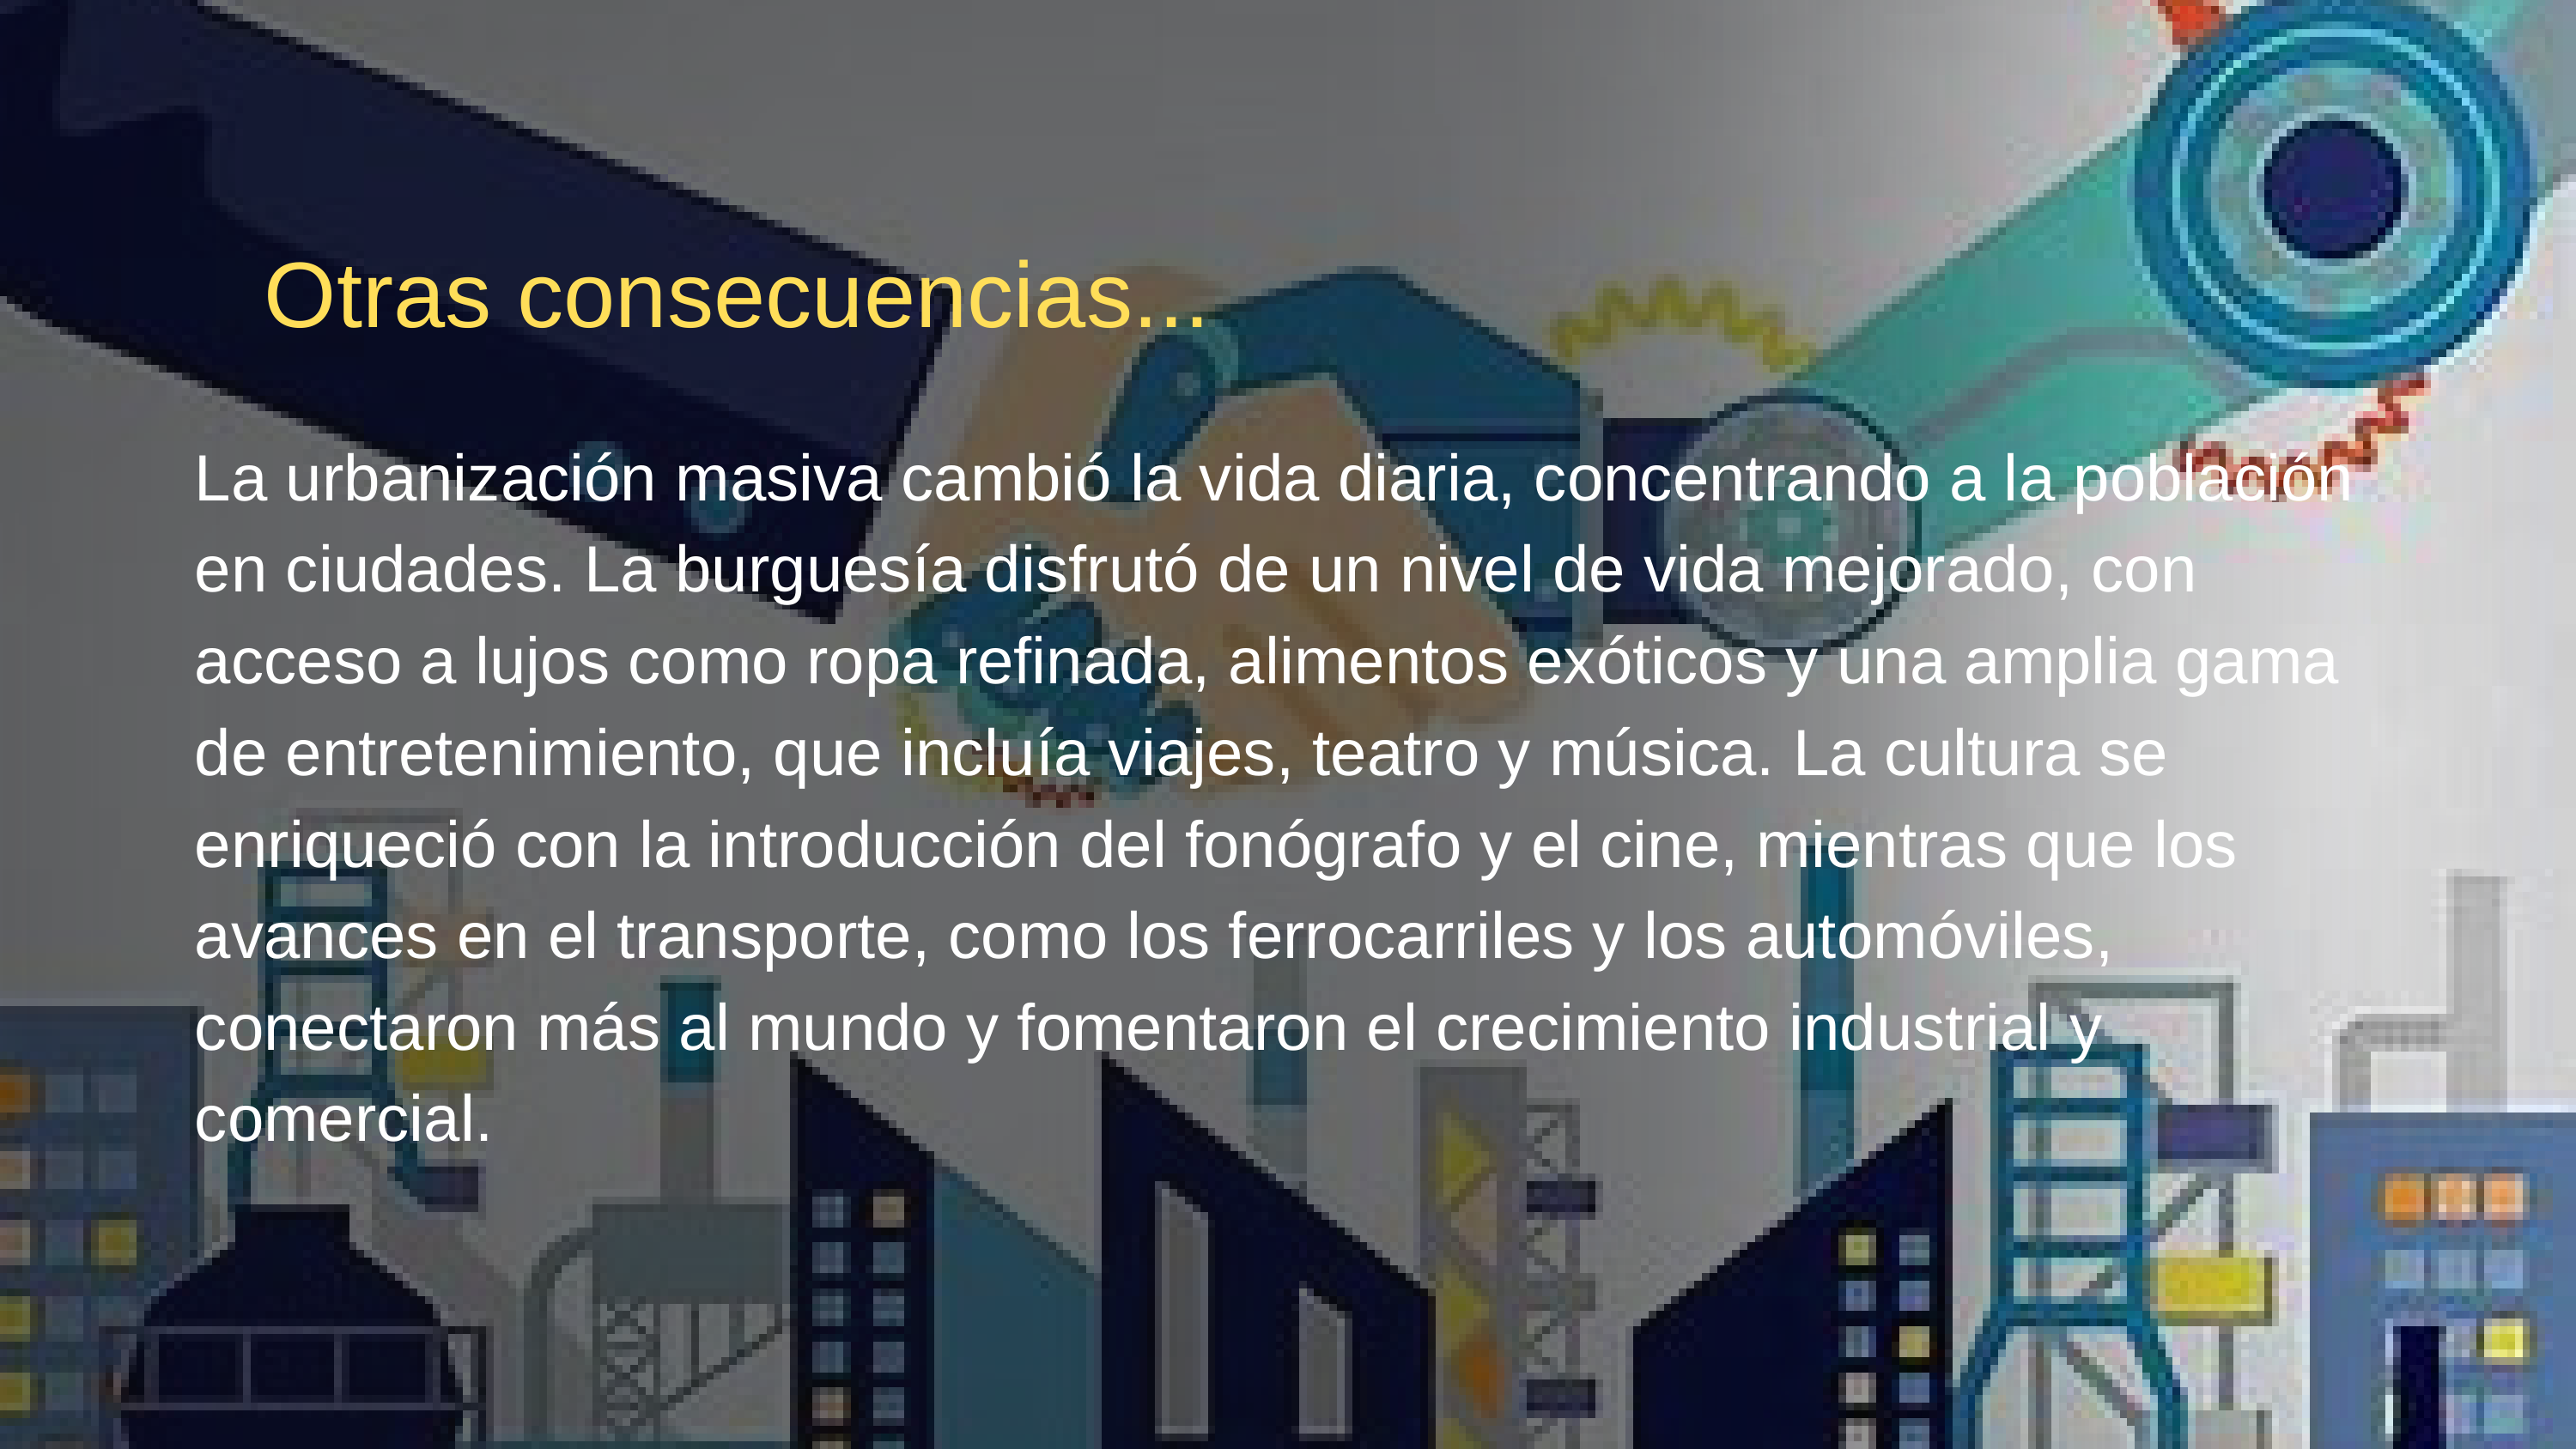

Otras consecuencias...

La urbanización masiva cambió la vida diaria, concentrando a la población en ciudades. La burguesía disfrutó de un nivel de vida mejorado, con acceso a lujos como ropa refinada, alimentos exóticos y una amplia gama de entretenimiento, que incluía viajes, teatro y música. La cultura se enriqueció con la introducción del fonógrafo y el cine, mientras que los avances en el transporte, como los ferrocarriles y los automóviles, conectaron más al mundo y fomentaron el crecimiento industrial y comercial.